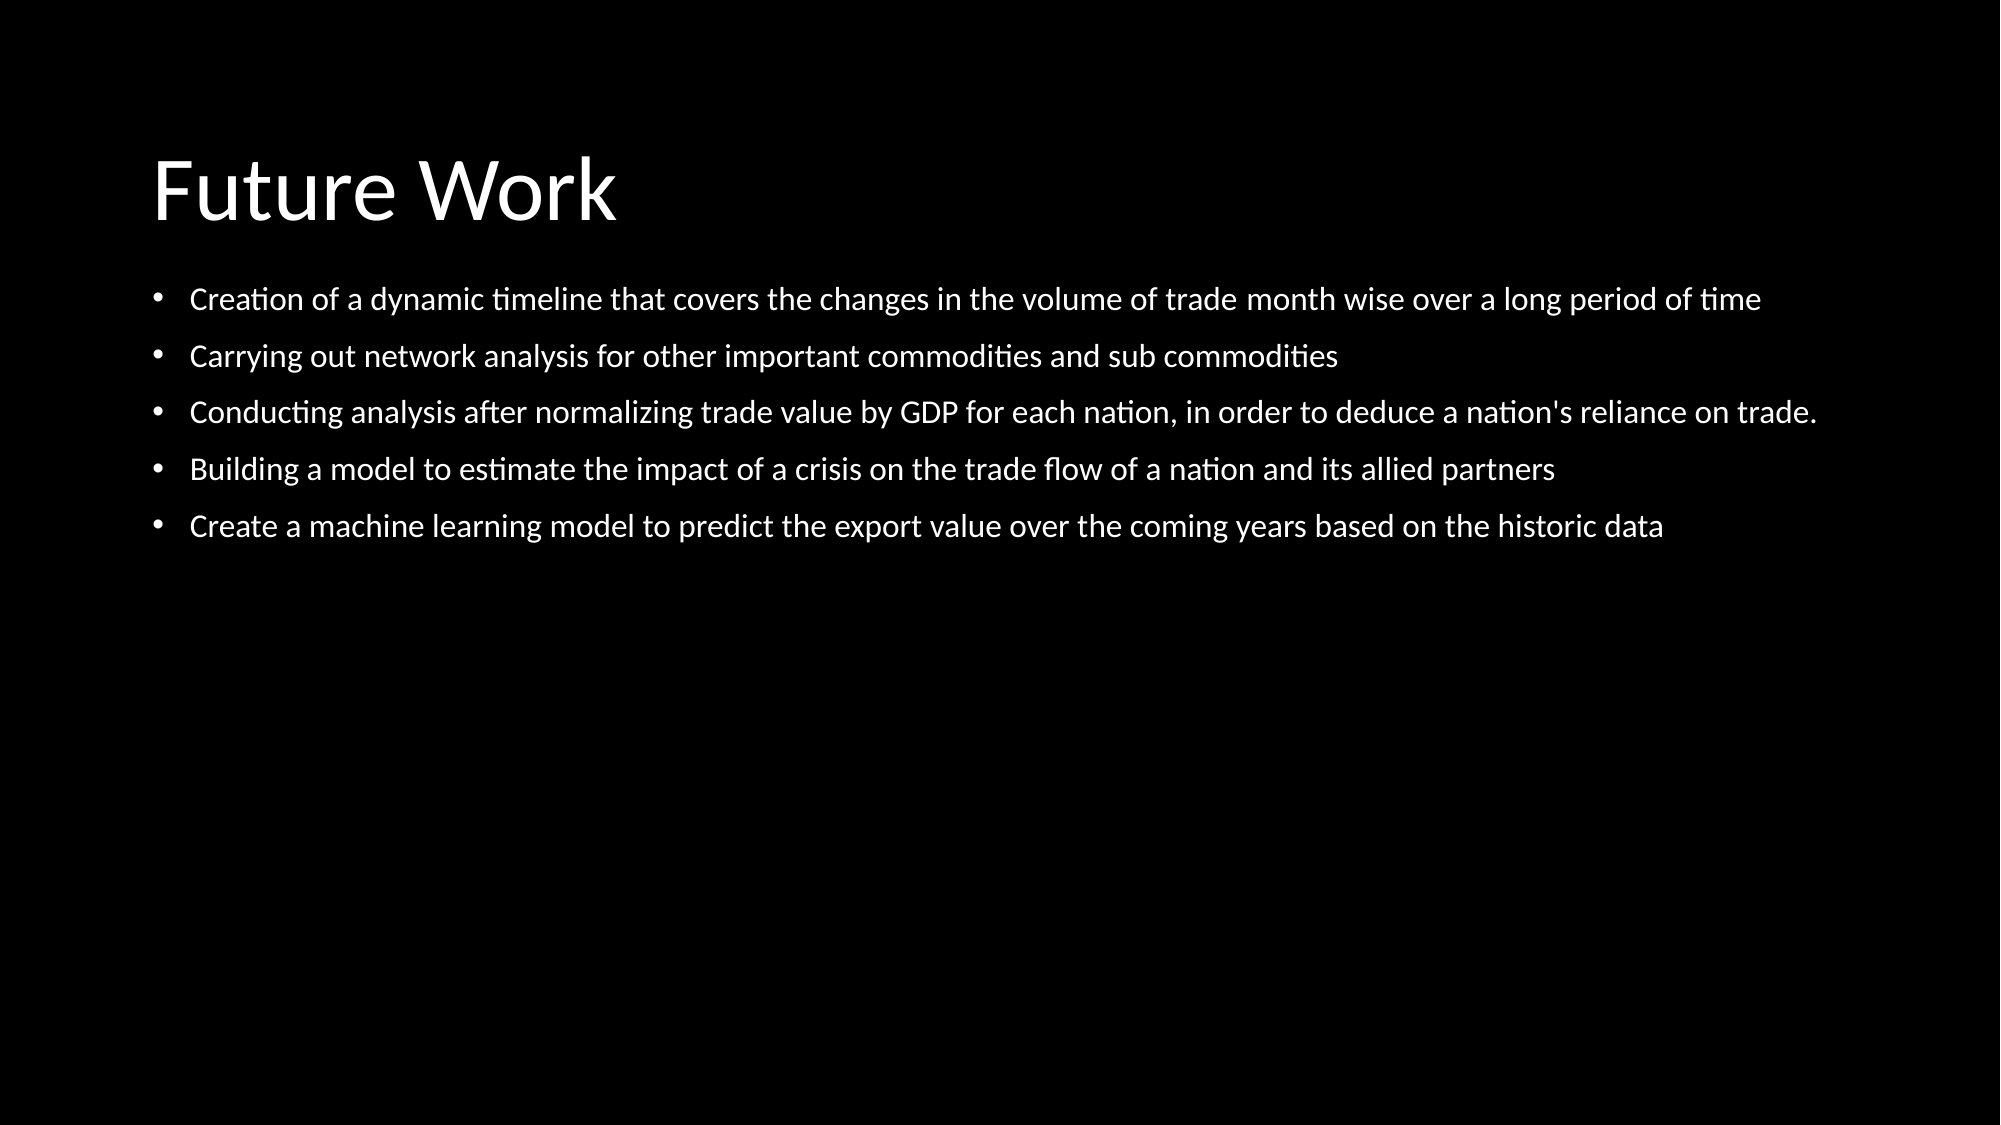

# Future Work

Creation of a dynamic timeline that covers the changes in the volume of trade month wise over a long period of time
Carrying out network analysis for other important commodities and sub commodities
Conducting analysis after normalizing trade value by GDP for each nation, in order to deduce a nation's reliance on trade.
Building a model to estimate the impact of a crisis on the trade flow of a nation and its allied partners
Create a machine learning model to predict the export value over the coming years based on the historic data